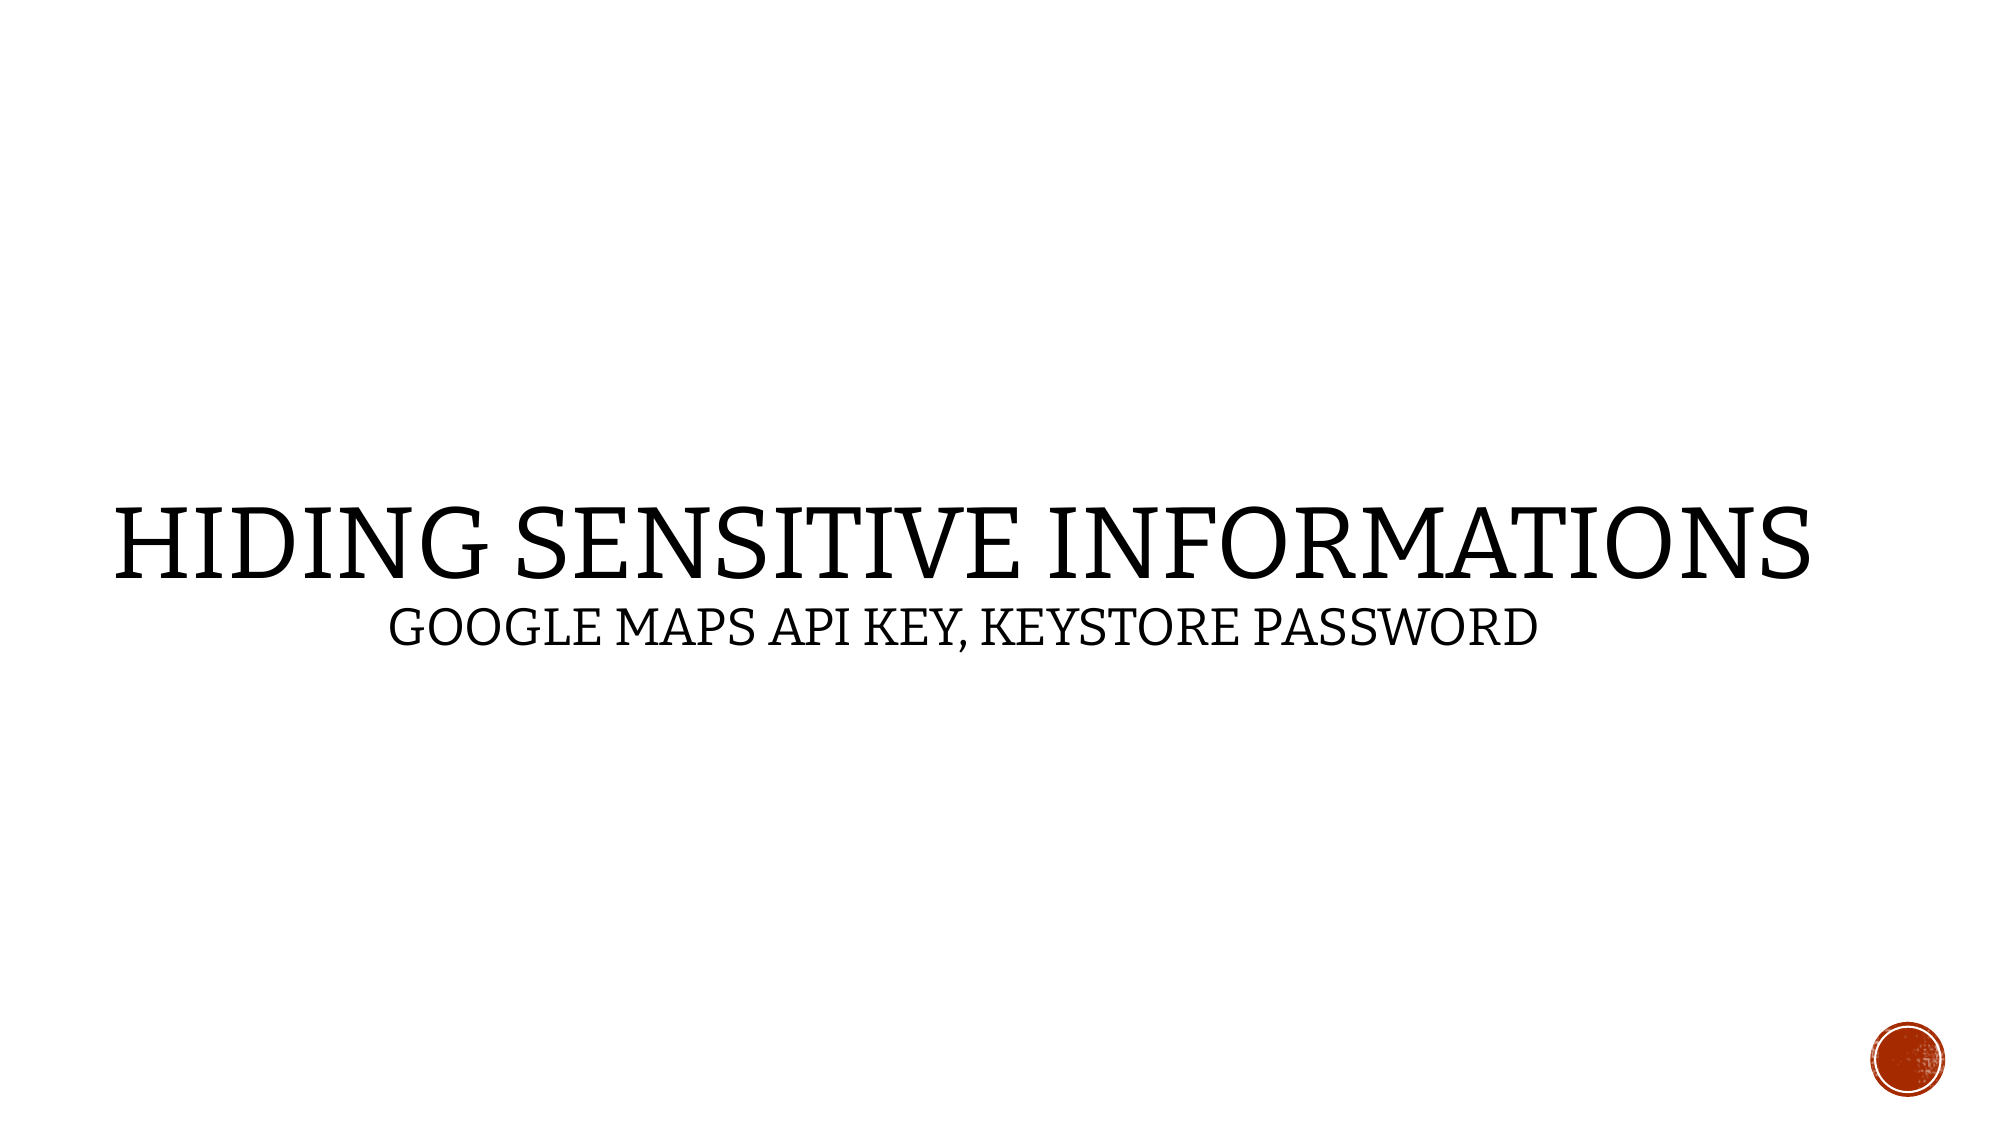

HIDING SENSITIVE INFORMATIONs
Google Maps API KEY, KeyStore Password